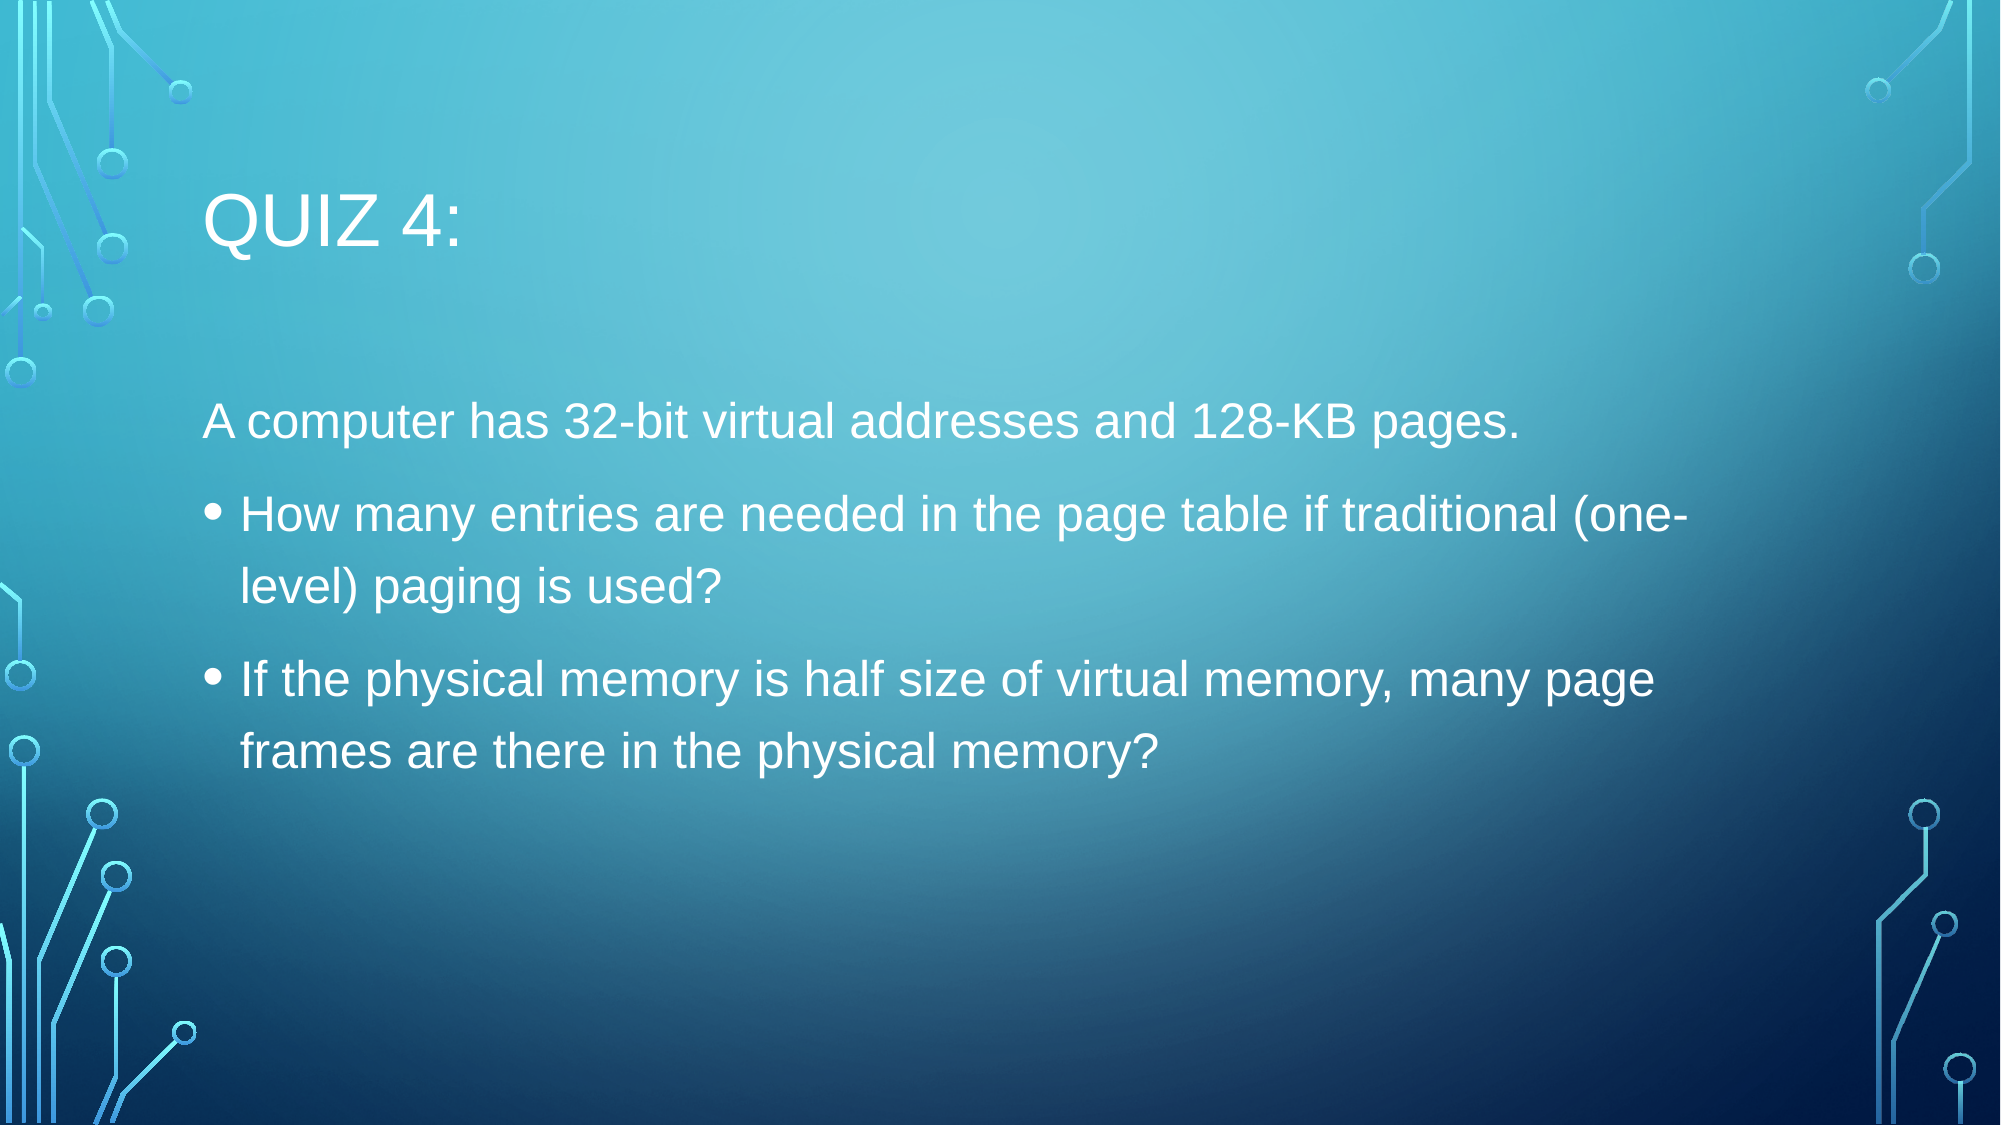

# Quiz 4:
A computer has 32-bit virtual addresses and 128-KB pages.
How many entries are needed in the page table if traditional (one-level) paging is used?
If the physical memory is half size of virtual memory, many page frames are there in the physical memory?